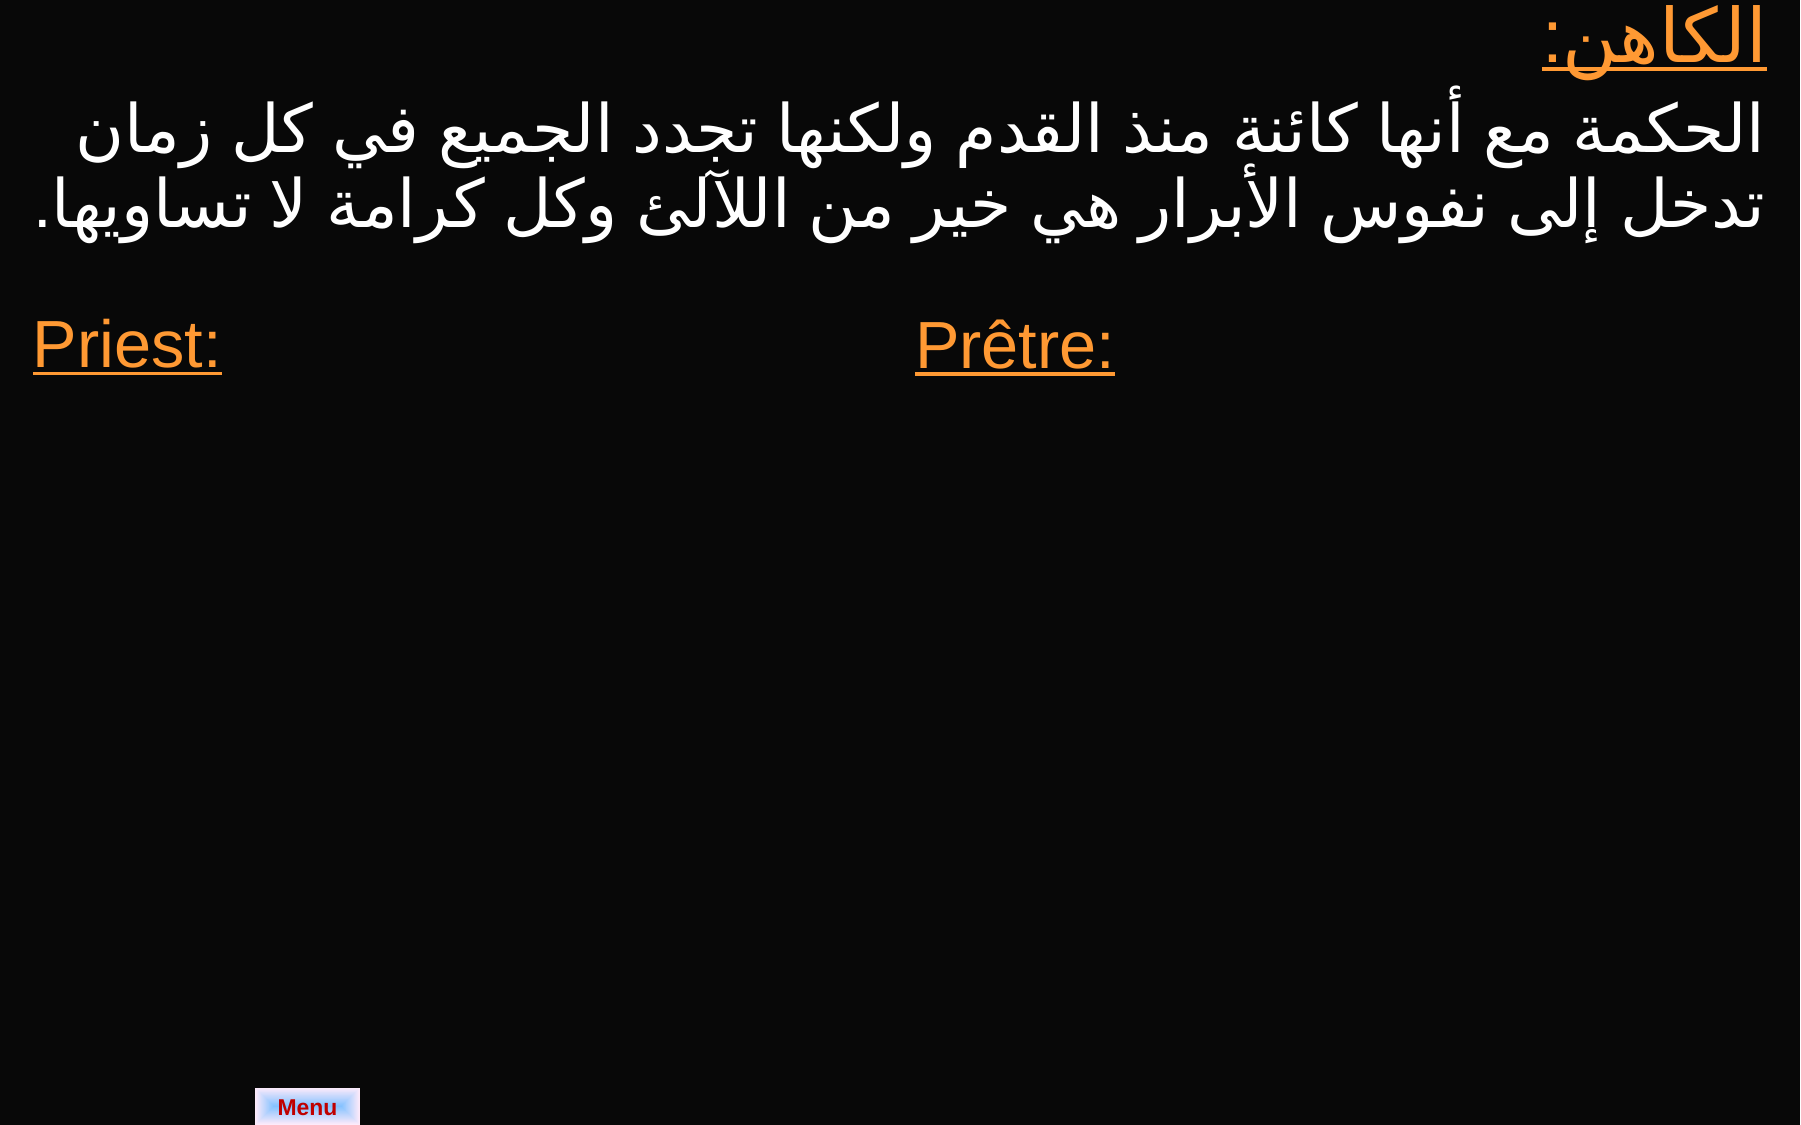

| الكاهن: الحكمة مع أنها كائنة منذ القدم ولكنها تجدد الجميع في كل زمان تدخل إلى نفوس الأبرار هي خير من اللآلئ وكل كرامة لا تساويها. |  |
| --- | --- |
| Priest: | Prêtre: |

Menu